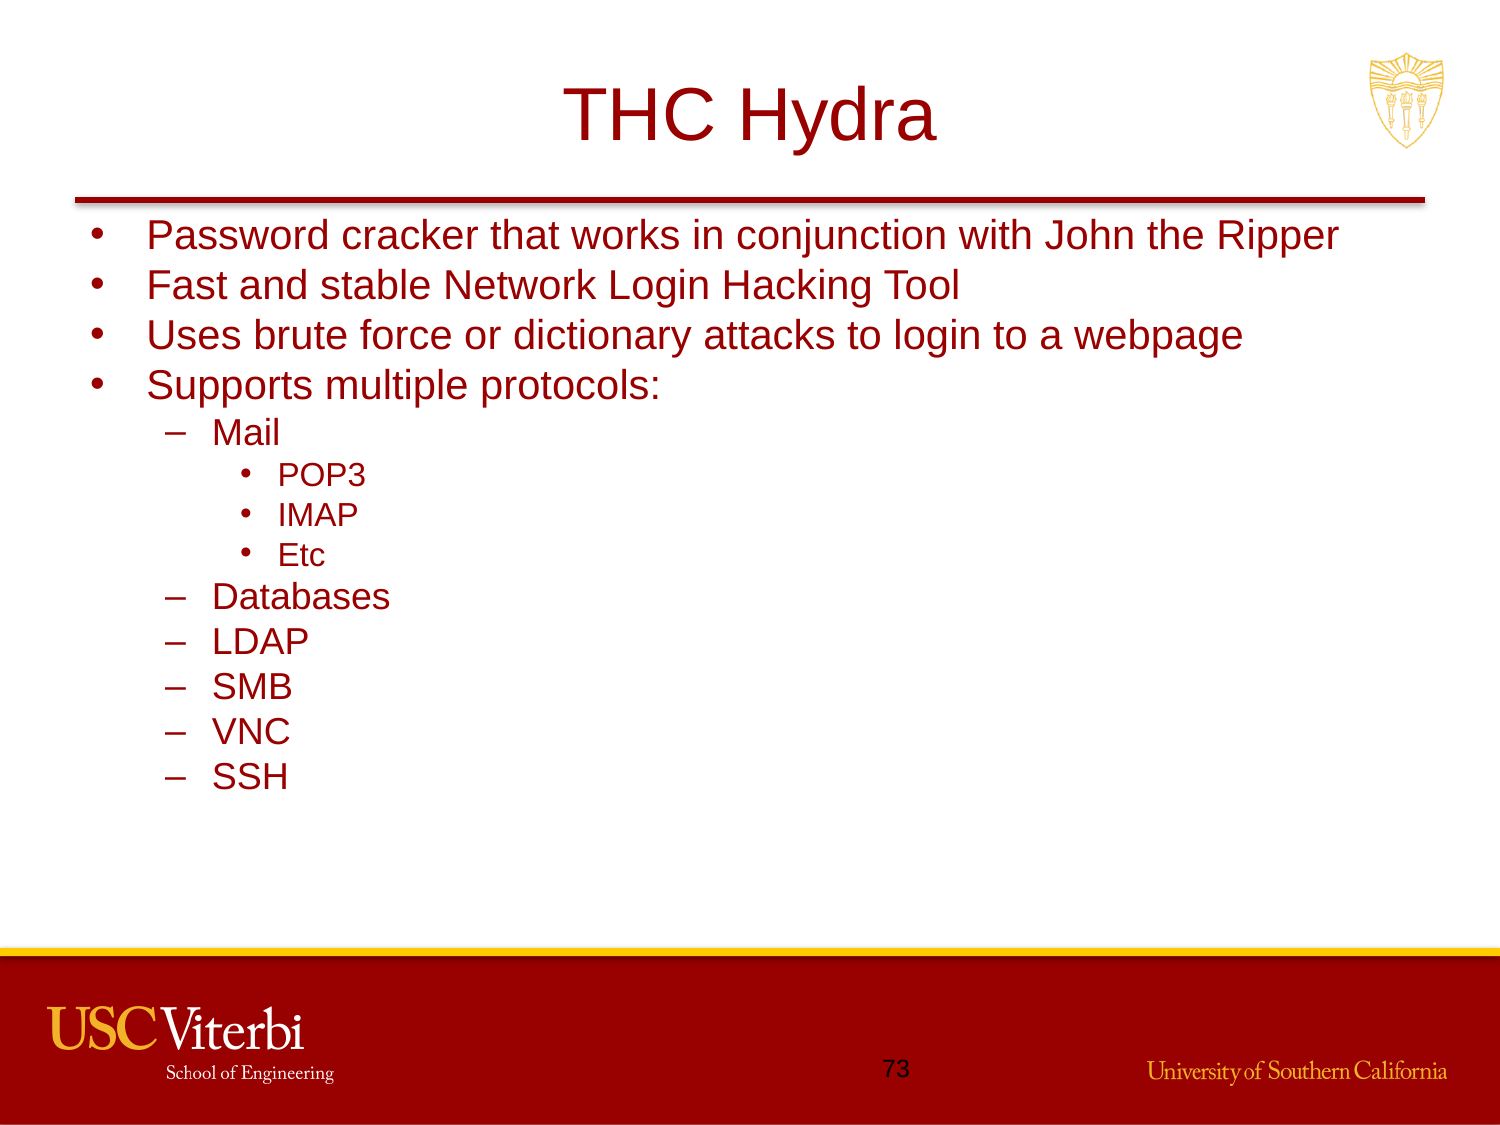

# THC Hydra
Password cracker that works in conjunction with John the Ripper
Fast and stable Network Login Hacking Tool
Uses brute force or dictionary attacks to login to a webpage
Supports multiple protocols:
Mail
POP3
IMAP
Etc
Databases
LDAP
SMB
VNC
SSH
73